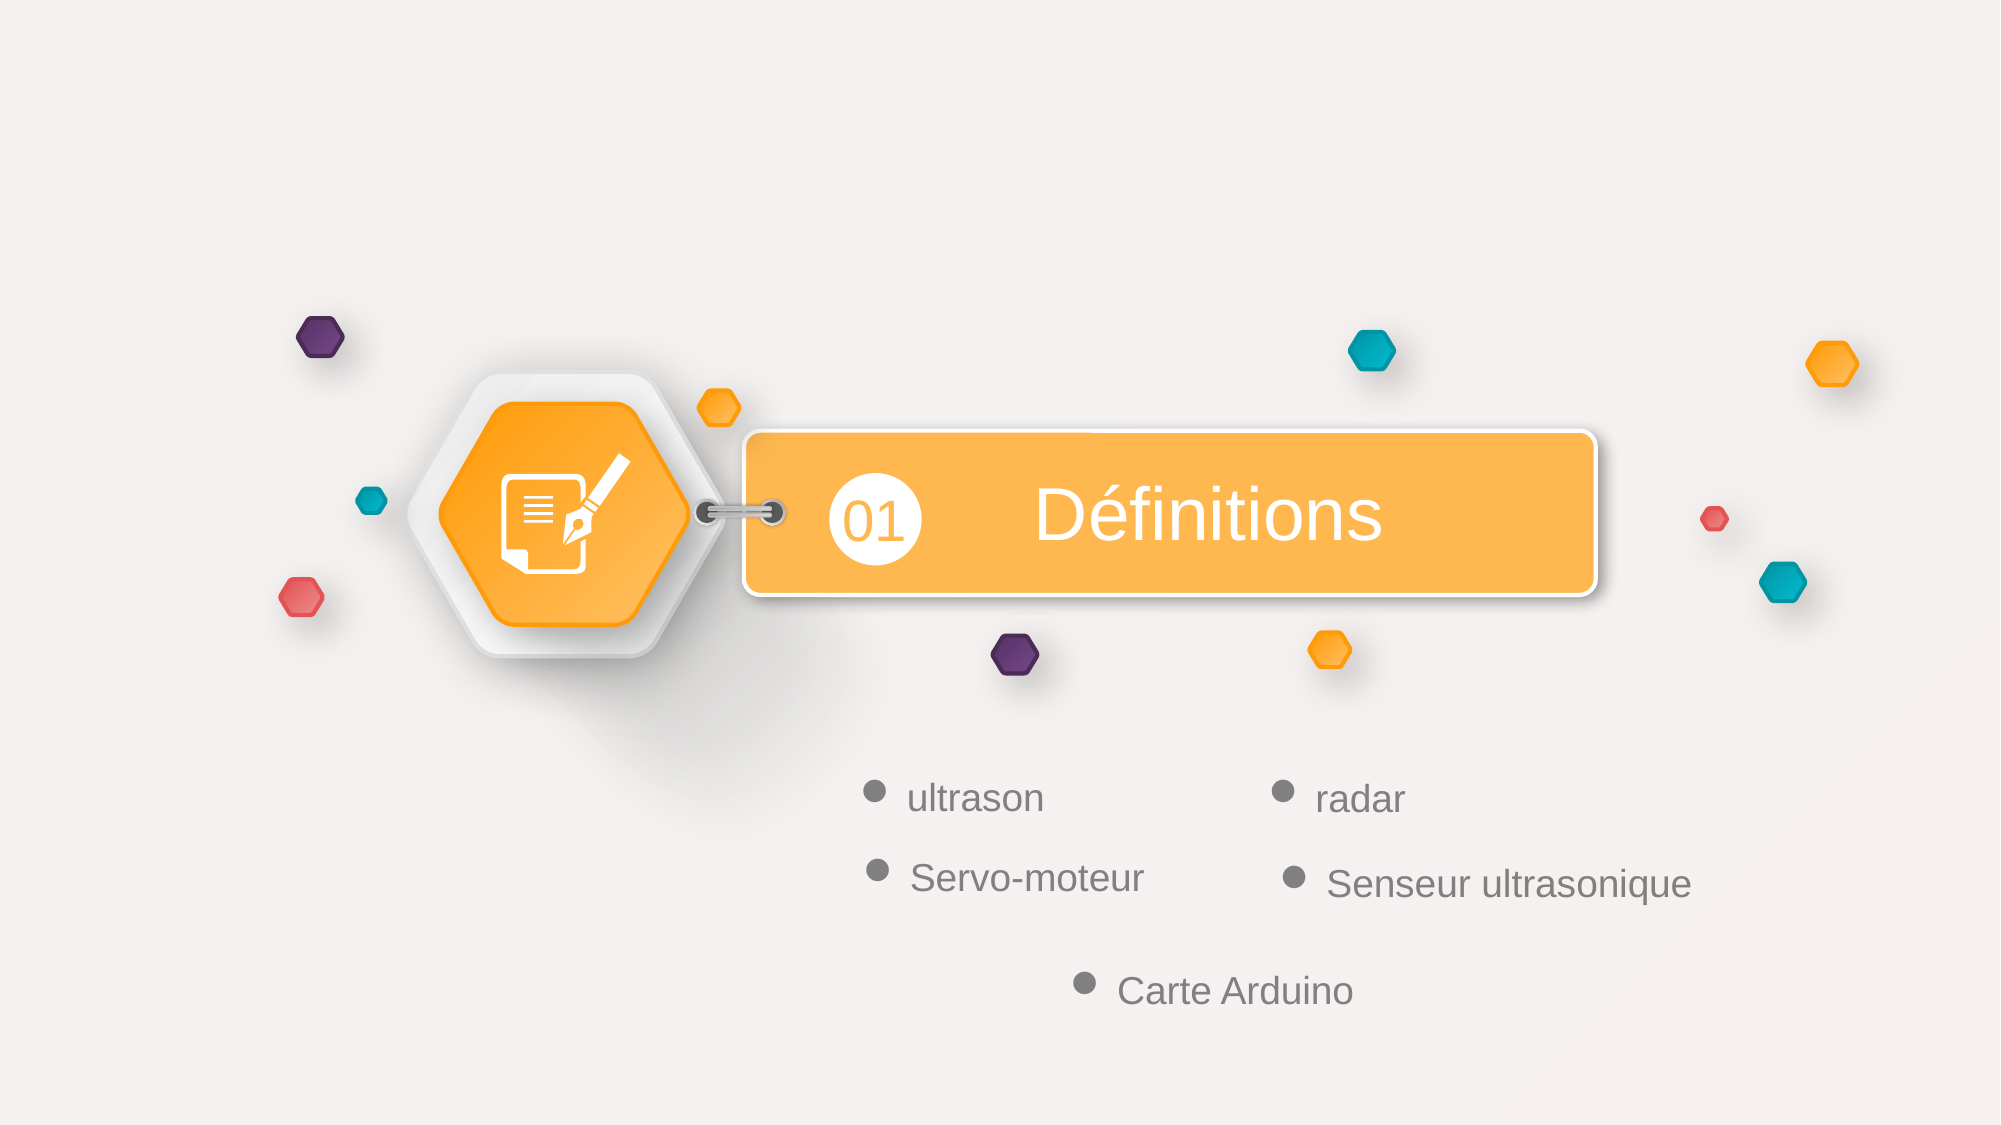

Définitions

01

ultrason
radar
Servo-moteur
Senseur ultrasonique
Carte Arduino